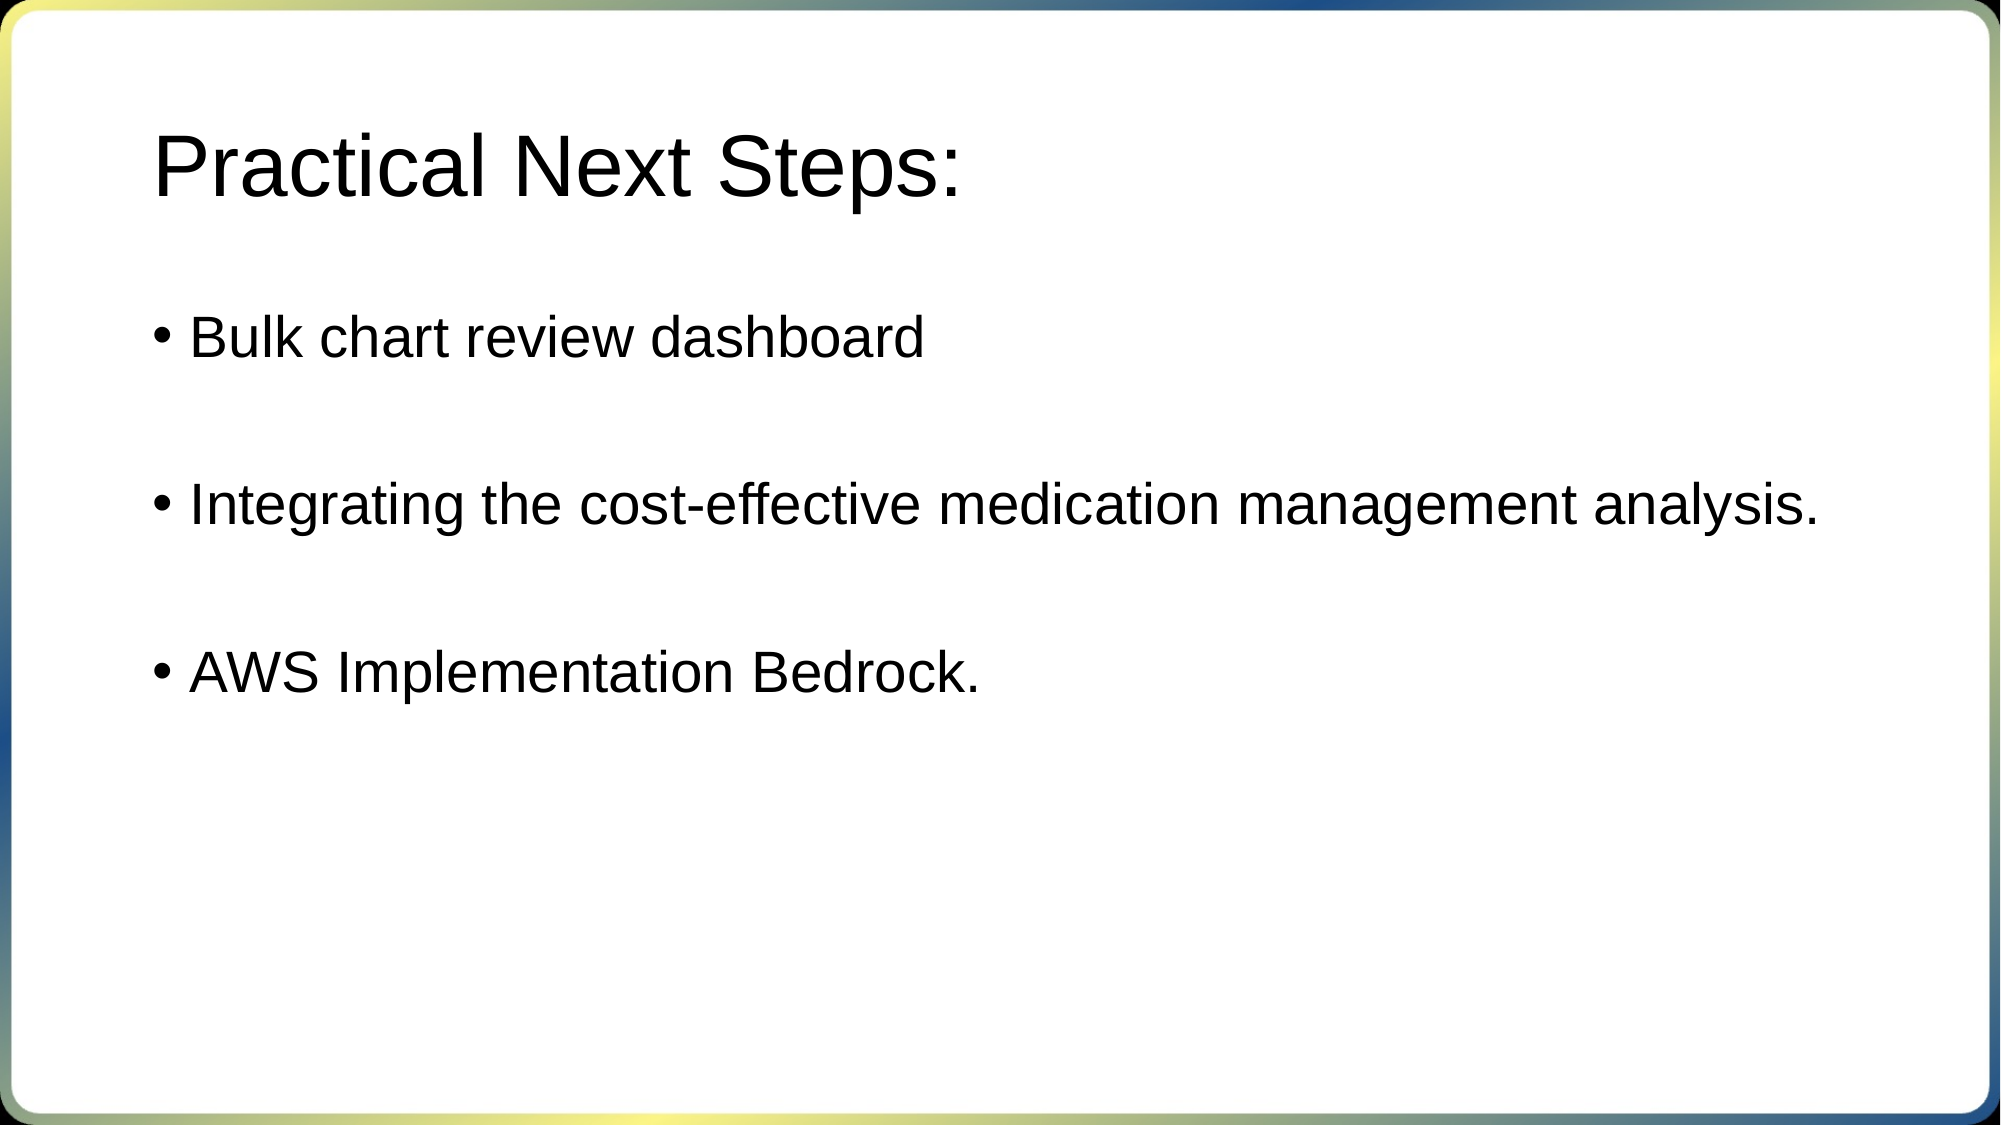

# Practical Next Steps:
Bulk chart review dashboard

Integrating the cost-effective medication management analysis.

AWS Implementation Bedrock.